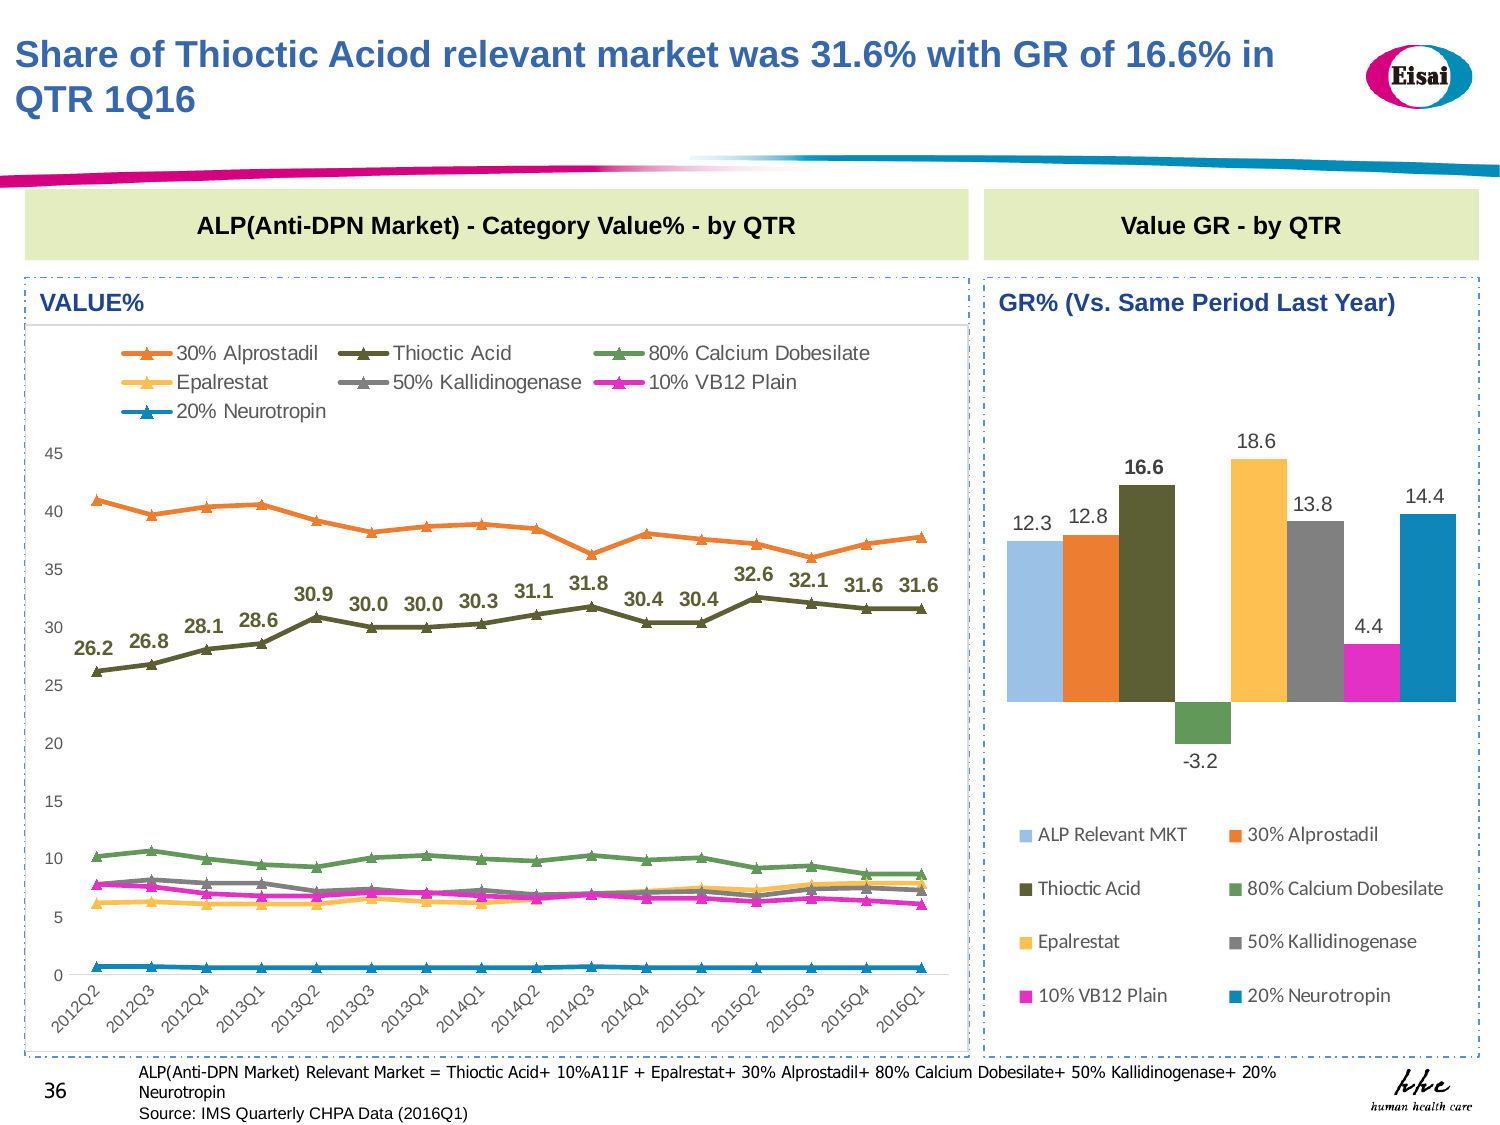

Share of Thioctic Aciod relevant market was 31.6% with GR of 16.6% in QTR 1Q16
ALP(Anti-DPN Market) - Category Value% - by QTR
Value GR - by QTR

VALUE%
GR% (Vs. Same Period Last Year)

### Chart

| Category | 30% Alprostadil | Thioctic Acid | 80% Calcium Dobesilate | Epalrestat | 50% Kallidinogenase | 10% VB12 Plain | 20% Neurotropin |
|---|---|---|---|---|---|---|---|
| 2012Q2 | 41.0 | 26.2 | 10.2 | 6.2 | 7.8 | 7.8 | 0.7 |
| 2012Q3 | 39.7 | 26.8 | 10.7 | 6.3 | 8.2 | 7.6 | 0.7 |
| 2012Q4 | 40.4 | 28.1 | 10.0 | 6.1 | 7.9 | 7.0 | 0.6 |
| 2013Q1 | 40.6 | 28.6 | 9.5 | 6.1 | 7.9 | 6.8 | 0.6 |
| 2013Q2 | 39.2 | 30.9 | 9.3 | 6.1 | 7.2 | 6.8 | 0.6 |
| 2013Q3 | 38.2 | 30.0 | 10.1 | 6.6 | 7.4 | 7.1 | 0.6 |
| 2013Q4 | 38.7 | 30.0 | 10.3 | 6.3 | 7.0 | 7.1 | 0.6 |
| 2014Q1 | 38.9 | 30.3 | 10.0 | 6.2 | 7.3 | 6.8 | 0.6 |
| 2014Q2 | 38.5 | 31.1 | 9.8 | 6.5 | 6.9 | 6.6 | 0.6 |
| 2014Q3 | 36.3 | 31.8 | 10.3 | 7.0 | 7.0 | 6.9 | 0.7 |
| 2014Q4 | 38.1 | 30.4 | 9.9 | 7.2 | 7.1 | 6.6 | 0.6 |
| 2015Q1 | 37.6 | 30.4 | 10.1 | 7.5 | 7.2 | 6.6 | 0.6 |
| 2015Q2 | 37.2 | 32.6 | 9.2 | 7.3 | 6.8 | 6.3 | 0.6 |
| 2015Q3 | 36.0 | 32.1 | 9.4 | 7.8 | 7.4 | 6.6 | 0.6 |
| 2015Q4 | 37.2 | 31.6 | 8.7 | 7.9 | 7.5 | 6.4 | 0.6 |
| 2016Q1 | 37.8 | 31.6 | 8.7 | 7.9 | 7.3 | 6.1 | 0.6 |

### Chart

| Category |  |  |  |  |  |  |  |  |
|---|---|---|---|---|---|---|---|---|
ALP(Anti-DPN Market) Relevant Market = Thioctic Acid+ 10%A11F + Epalrestat+ 30% Alprostadil+ 80% Calcium Dobesilate+ 50% Kallidinogenase+ 20% Neurotropin
36
Source: IMS Quarterly CHPA Data (2016Q1)